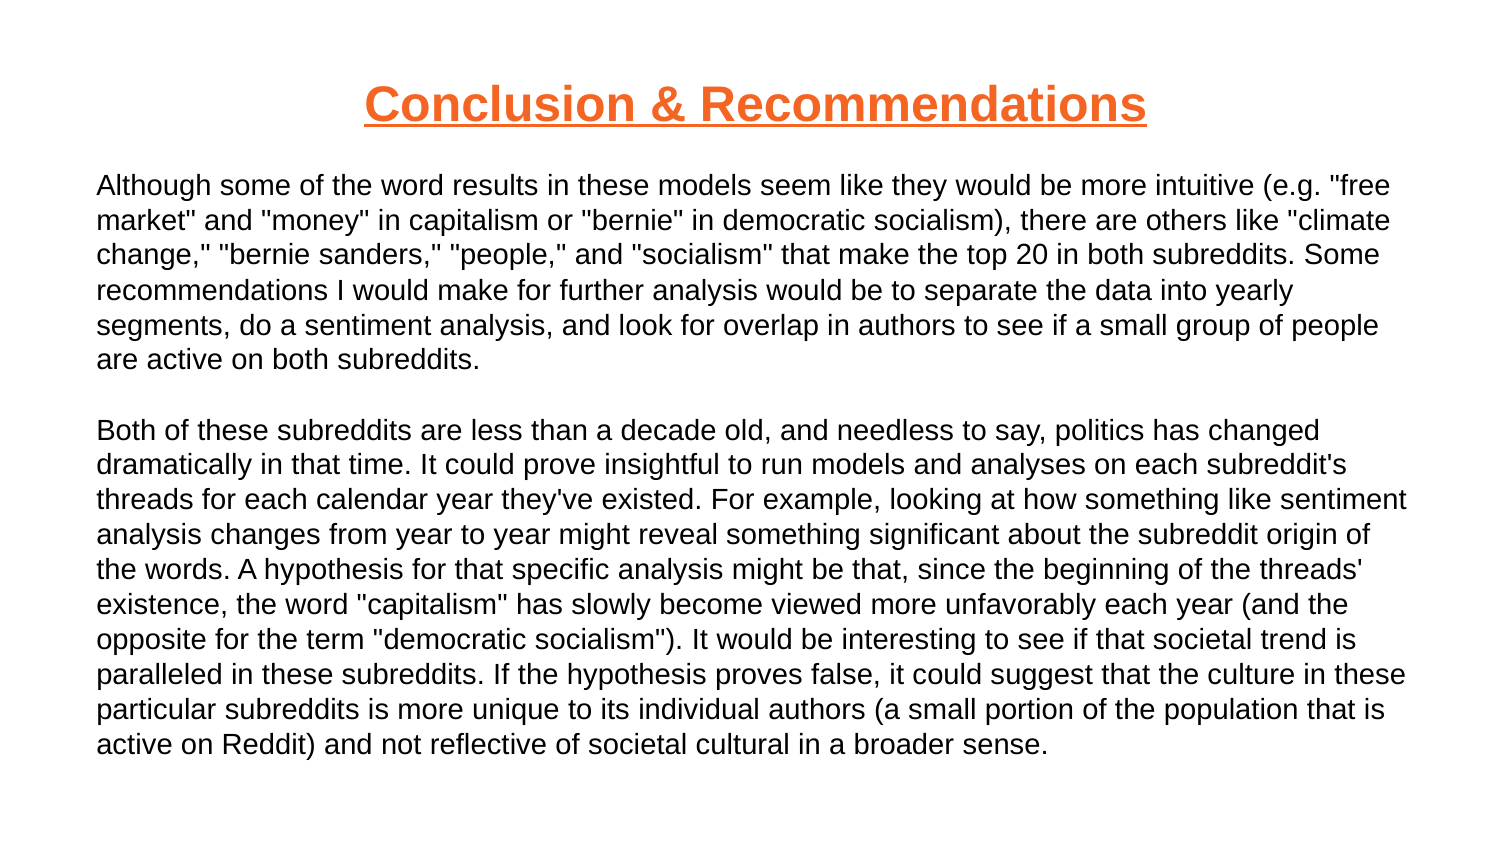

Conclusion & Recommendations

Although some of the word results in these models seem like they would be more intuitive (e.g. "free market" and "money" in capitalism or "bernie" in democratic socialism), there are others like "climate change," "bernie sanders," "people," and "socialism" that make the top 20 in both subreddits. Some recommendations I would make for further analysis would be to separate the data into yearly segments, do a sentiment analysis, and look for overlap in authors to see if a small group of people are active on both subreddits.

Both of these subreddits are less than a decade old, and needless to say, politics has changed dramatically in that time. It could prove insightful to run models and analyses on each subreddit's threads for each calendar year they've existed. For example, looking at how something like sentiment analysis changes from year to year might reveal something significant about the subreddit origin of the words. A hypothesis for that specific analysis might be that, since the beginning of the threads' existence, the word "capitalism" has slowly become viewed more unfavorably each year (and the opposite for the term "democratic socialism"). It would be interesting to see if that societal trend is paralleled in these subreddits. If the hypothesis proves false, it could suggest that the culture in these particular subreddits is more unique to its individual authors (a small portion of the population that is active on Reddit) and not reflective of societal cultural in a broader sense.